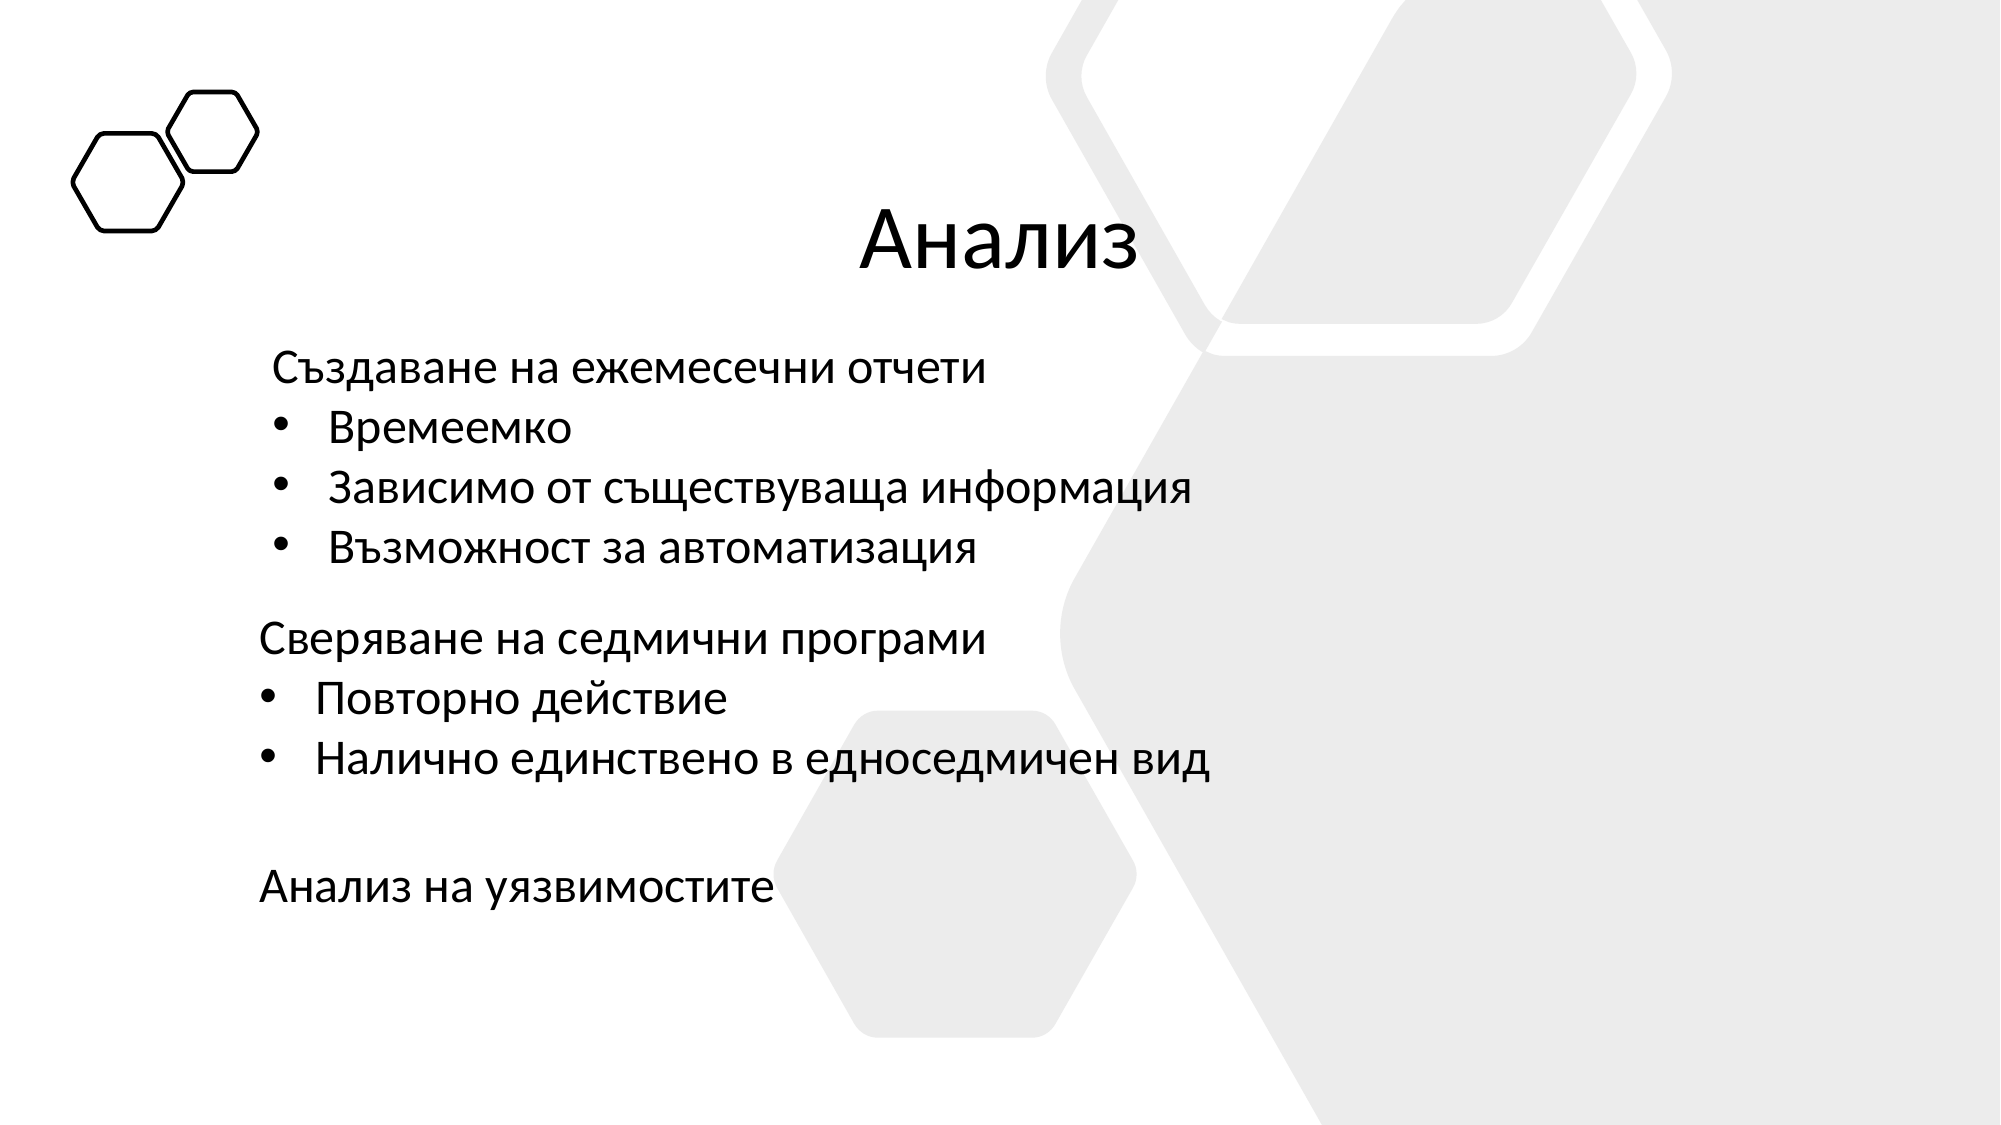

# Анализ
Създаване на ежемесечни отчети
Времеемко
Зависимо от съществуваща информация
Възможност за автоматизация
Сверяване на седмични програми
Повторно действие
Налично единствено в едноседмичен вид
Анализ на уязвимостите